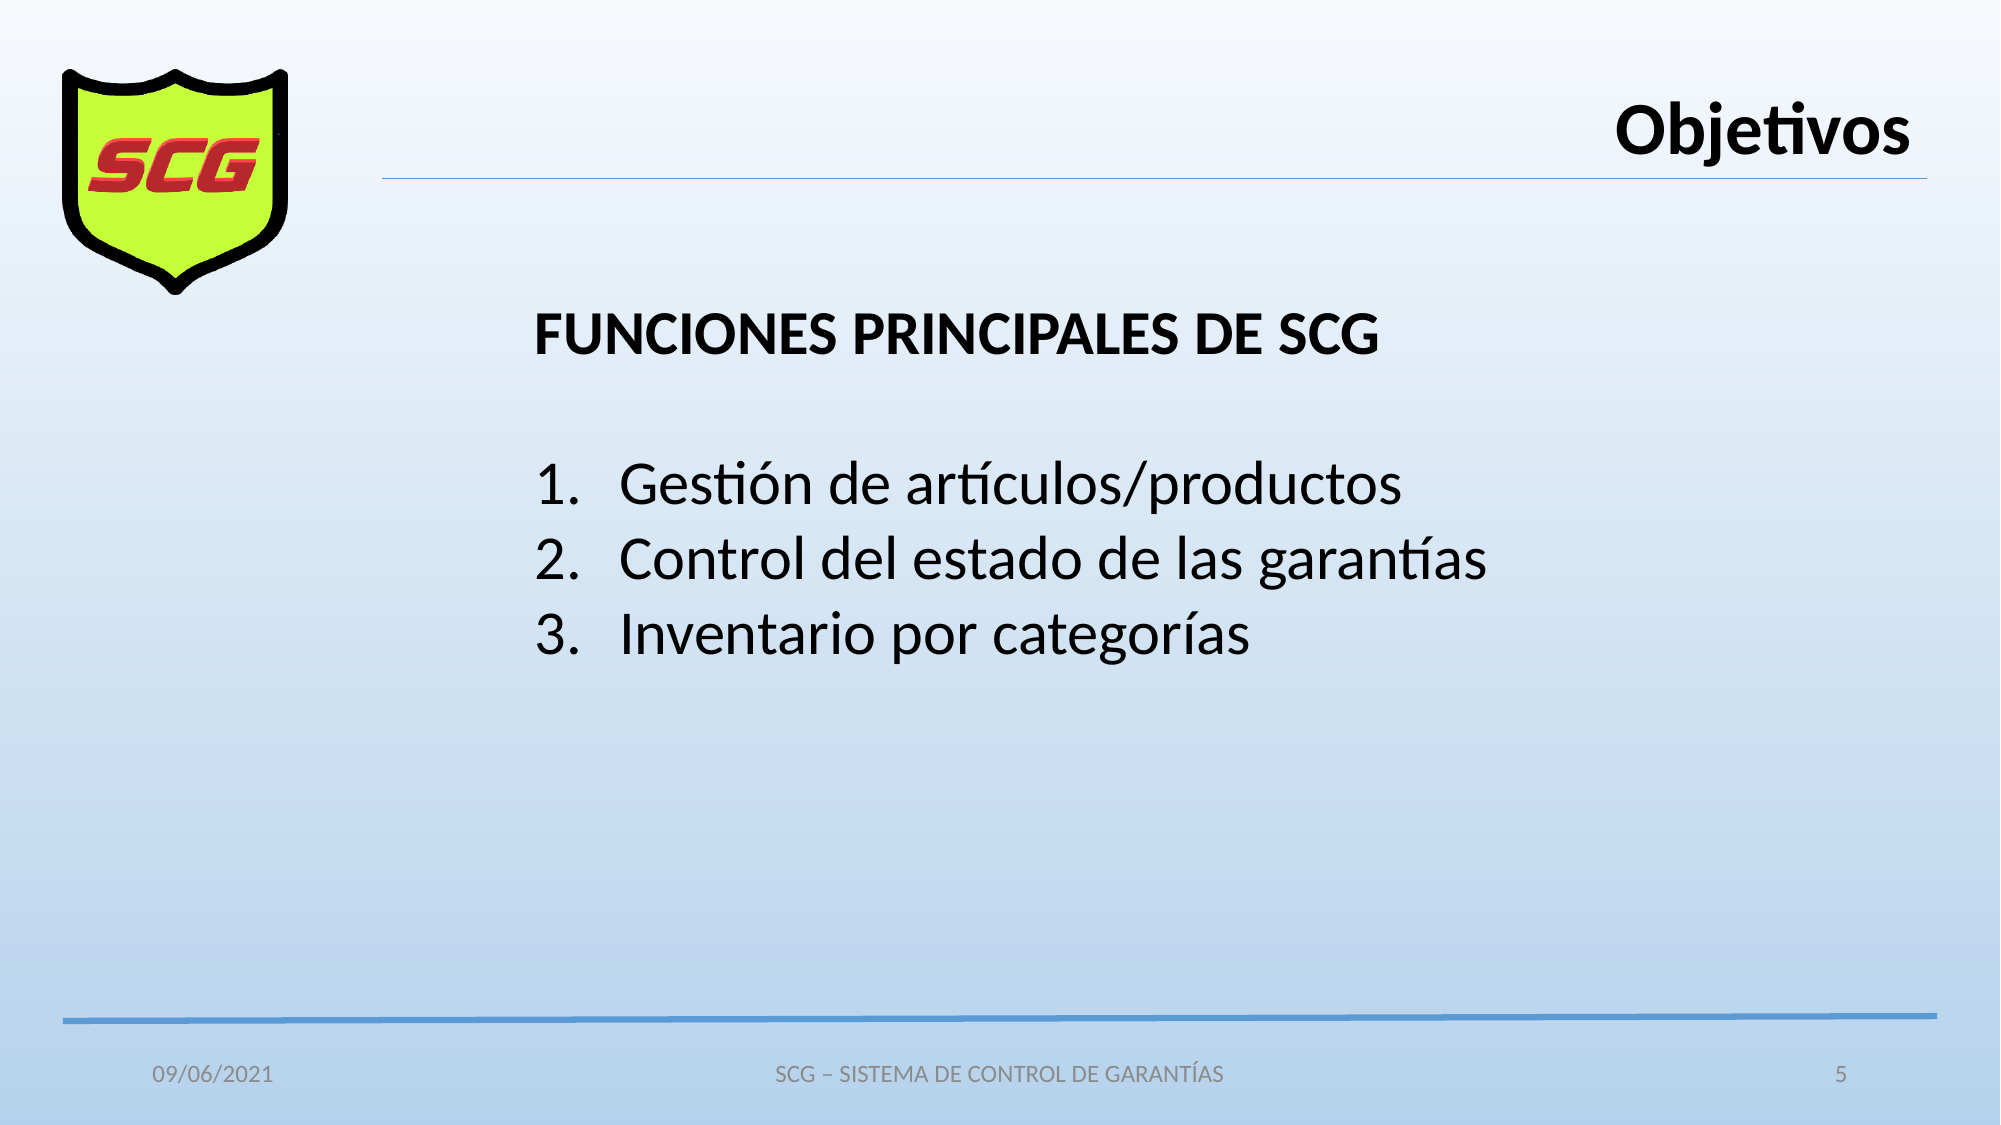

Objetivos
FUNCIONES PRINCIPALES DE SCG

Gestión de artículos/productos
Control del estado de las garantías
Inventario por categorías

09/06/2021
SCG – SISTEMA DE CONTROL DE GARANTÍAS
5